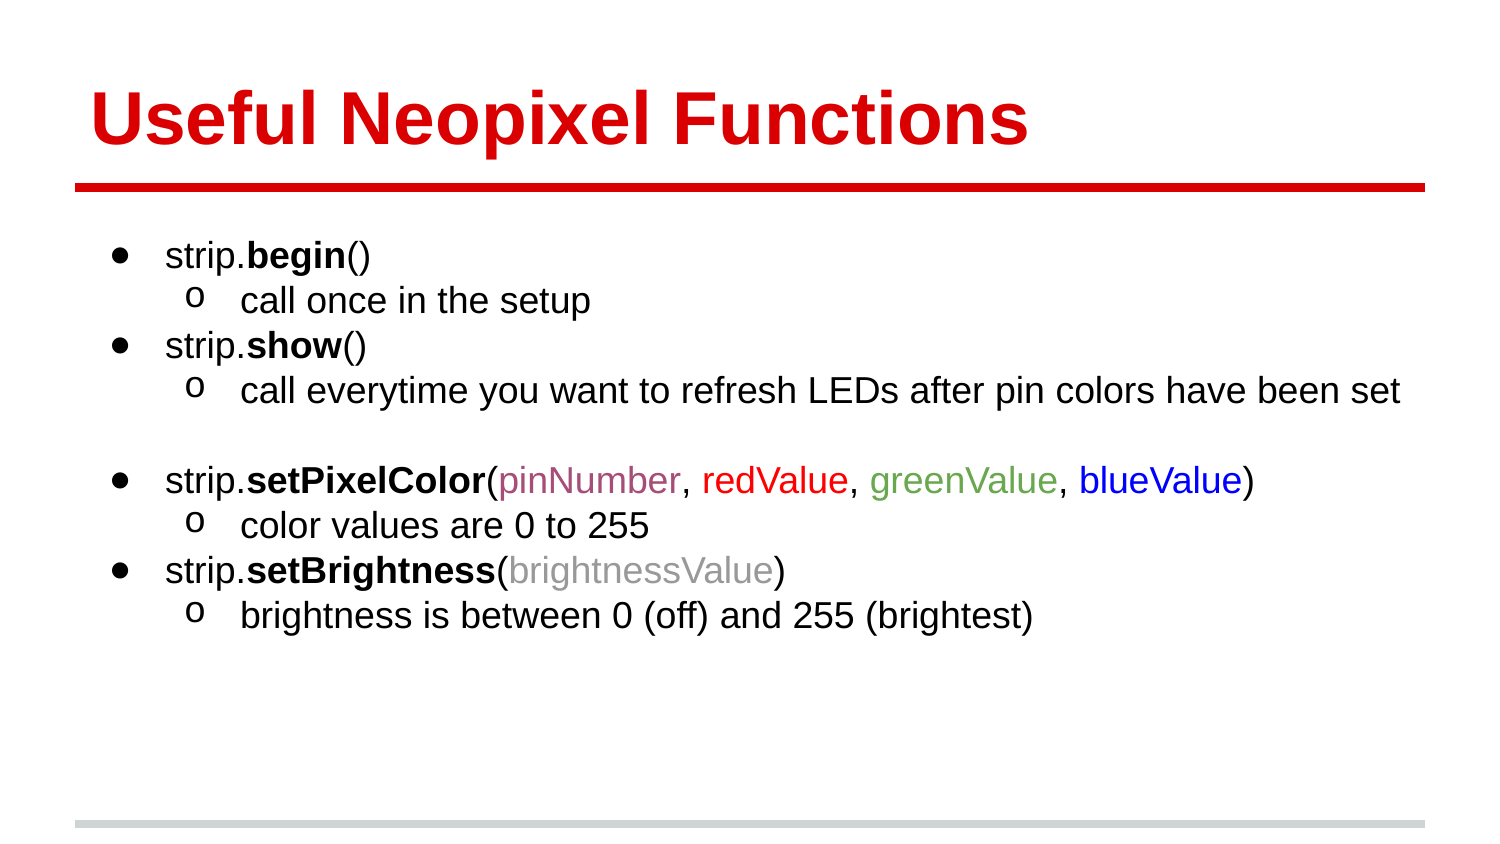

# Useful Neopixel Functions
strip.begin()
call once in the setup
strip.show()
call everytime you want to refresh LEDs after pin colors have been set

strip.setPixelColor(pinNumber, redValue, greenValue, blueValue)
color values are 0 to 255
strip.setBrightness(brightnessValue)
brightness is between 0 (off) and 255 (brightest)